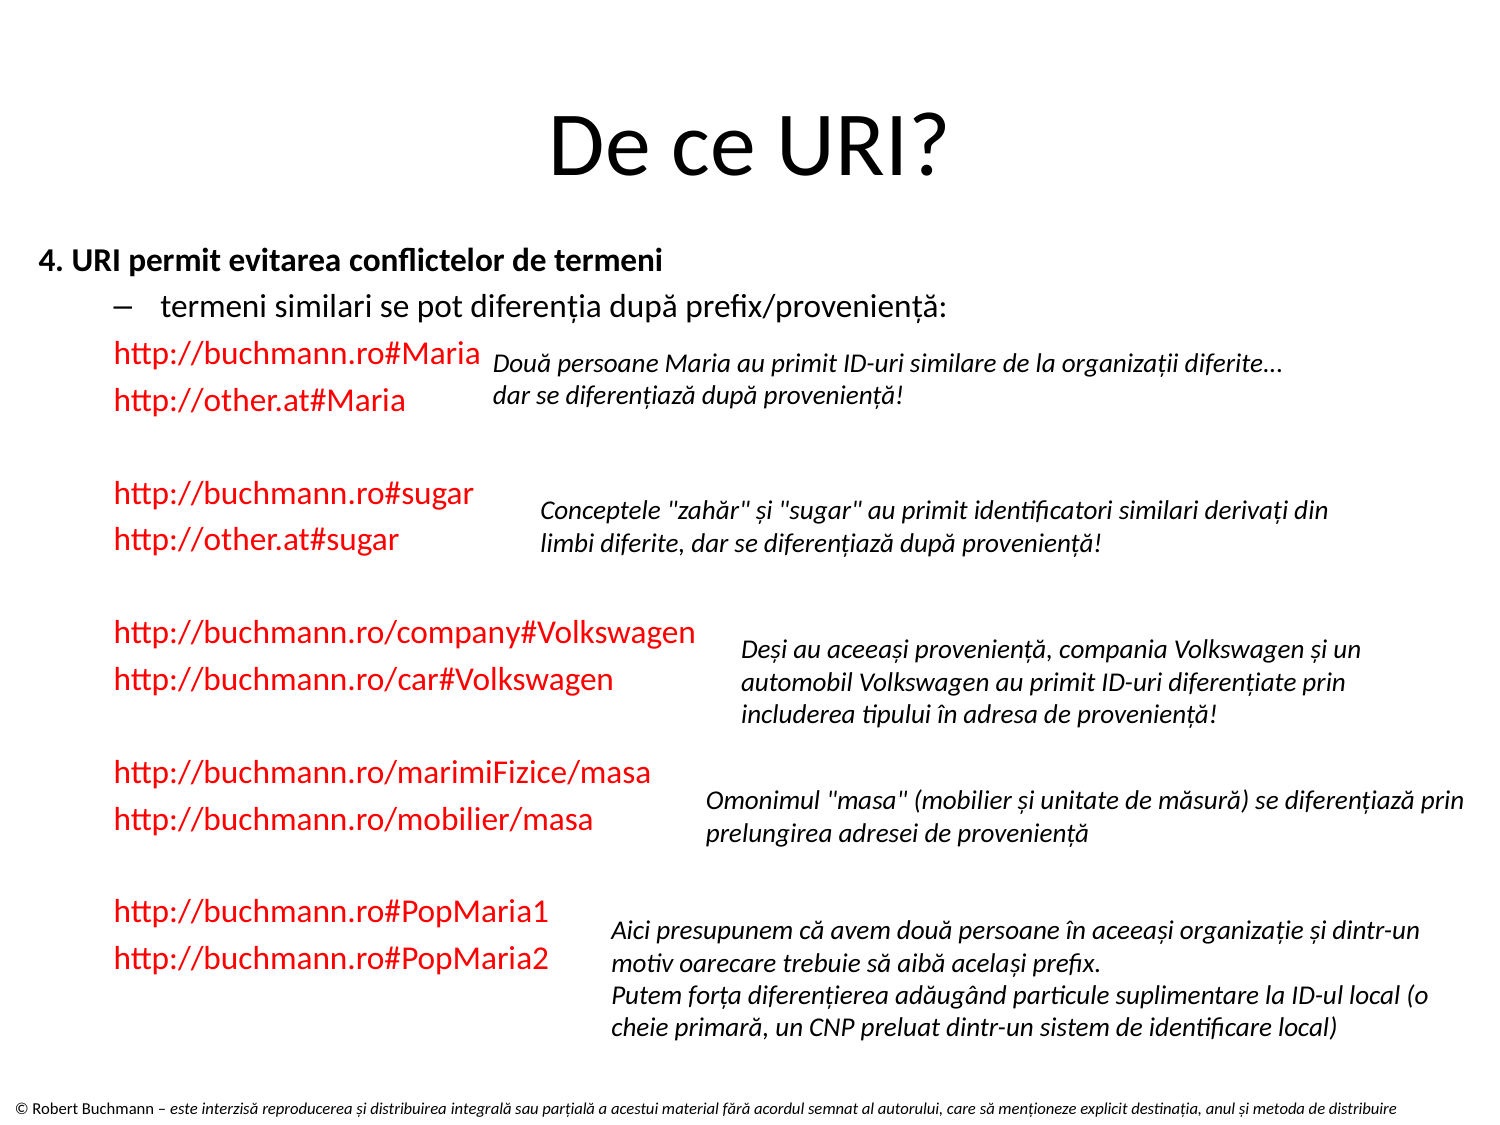

# De ce URI?
4. URI permit evitarea conflictelor de termeni
termeni similari se pot diferenţia după prefix/provenienţă:
http://buchmann.ro#Maria
http://other.at#Maria

http://buchmann.ro#sugar
http://other.at#sugar

http://buchmann.ro/company#Volkswagen
http://buchmann.ro/car#Volkswagen

http://buchmann.ro/marimiFizice/masa
http://buchmann.ro/mobilier/masa

http://buchmann.ro#PopMaria1
http://buchmann.ro#PopMaria2
Două persoane Maria au primit ID-uri similare de la organizaţii diferite... dar se diferențiază după provenienţă!
Conceptele "zahăr" şi "sugar" au primit identificatori similari derivaţi din limbi diferite, dar se diferenţiază după provenienţă!
Deşi au aceeaşi provenienţă, compania Volkswagen şi un automobil Volkswagen au primit ID-uri diferențiate prin includerea tipului în adresa de proveniență!
Omonimul "masa" (mobilier și unitate de măsură) se diferenţiază prin prelungirea adresei de proveniență
Aici presupunem că avem două persoane în aceeași organizație și dintr-un motiv oarecare trebuie să aibă același prefix.
Putem forța diferențierea adăugând particule suplimentare la ID-ul local (o cheie primară, un CNP preluat dintr-un sistem de identificare local)